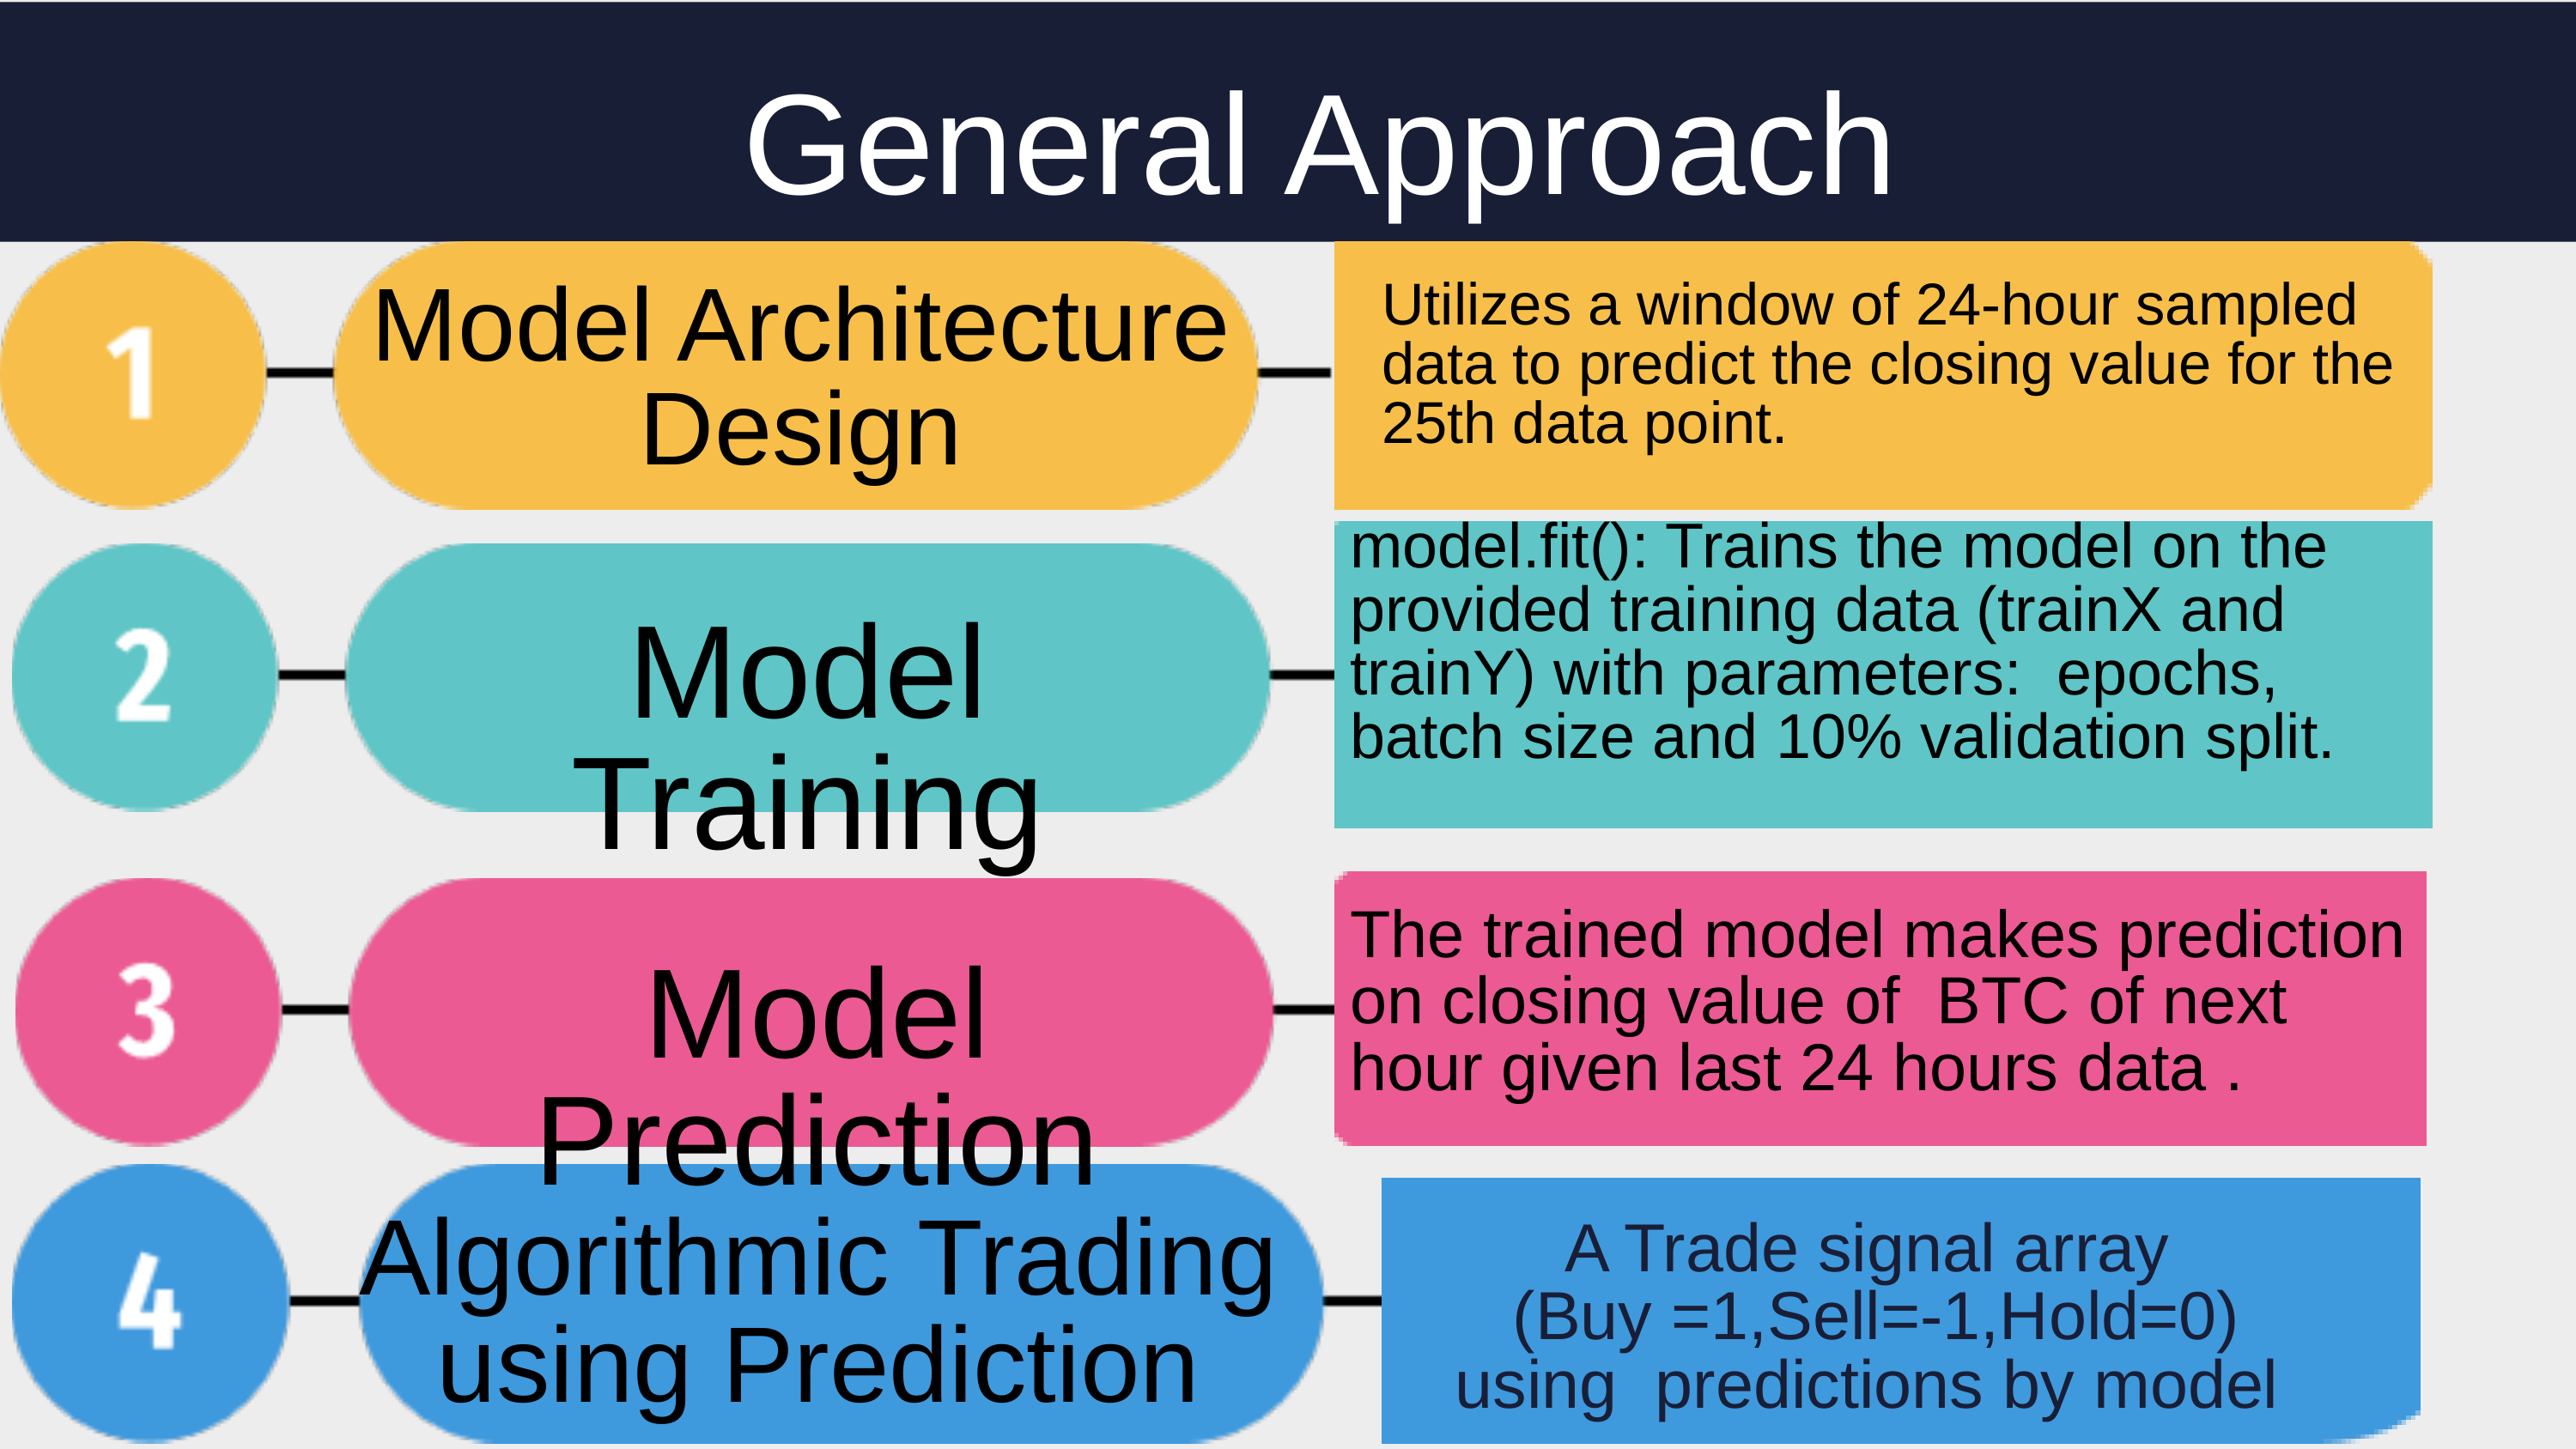

General Approach

Model Architecture Design
Utilizes a window of 24-hour sampled data to predict the closing value for the 25th data point.

model.fit(): Trains the model on the provided training data (trainX and trainY) with parameters:  epochs, batch size and 10% validation split.

Model Training

The trained model makes prediction on closing value of  BTC of next hour given last 24 hours data .
Model Prediction

Algorithmic Trading using Prediction
A Trade signal array
(Buy =1,Sell=-1,Hold=0)
using  predictions by model